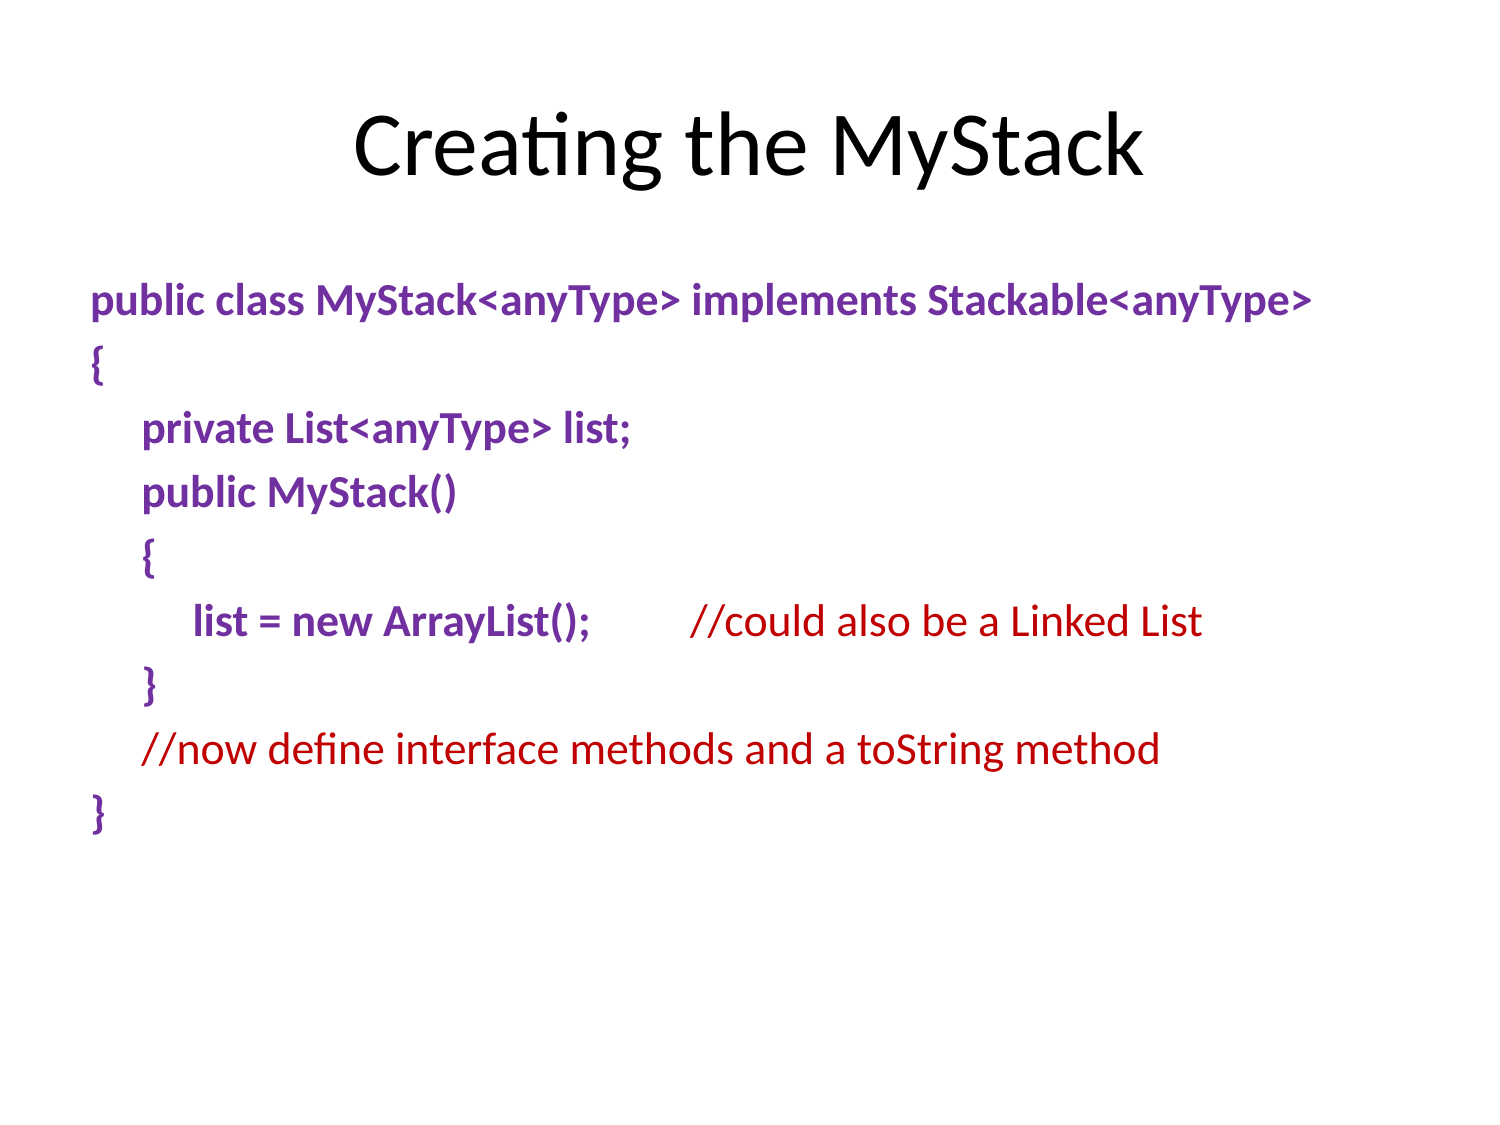

# Creating the MyStack
public class MyStack<anyType> implements Stackable<anyType>
{
     private List<anyType> list;
     public MyStack()
     {
          list = new ArrayList();	//could also be a Linked List
     }
     //now define interface methods and a toString method
}